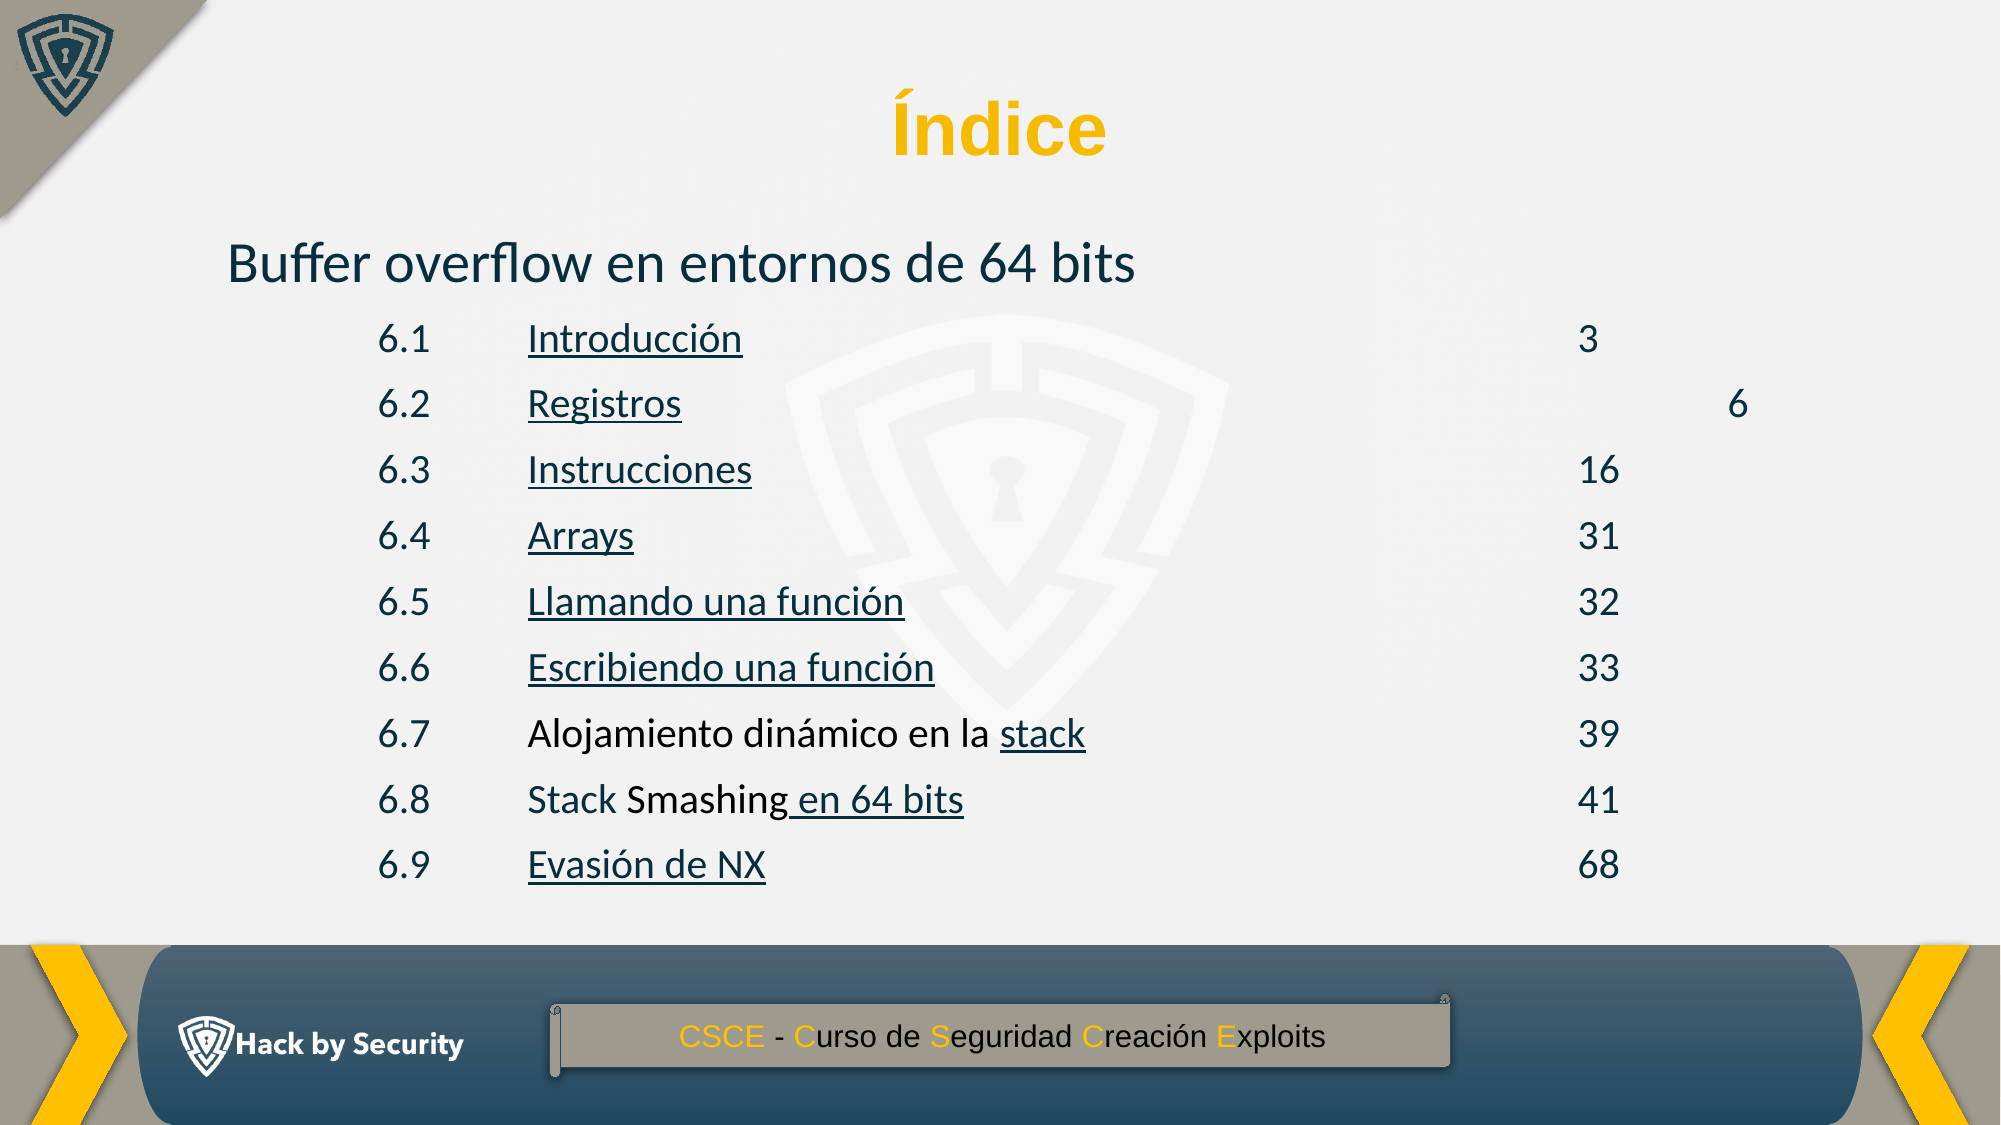

# Índice
Buffer overflow en entornos de 64 bits
	6.1	Introducción						3
	6.2	Registros							6
	6.3	Instrucciones						16
	6.4	Arrays							31
	6.5	Llamando una función					32
	6.6	Escribiendo una función					33
	6.7	Alojamiento dinámico en la stack				39
	6.8	Stack Smashing en 64 bits					41
	6.9	Evasión de NX						68